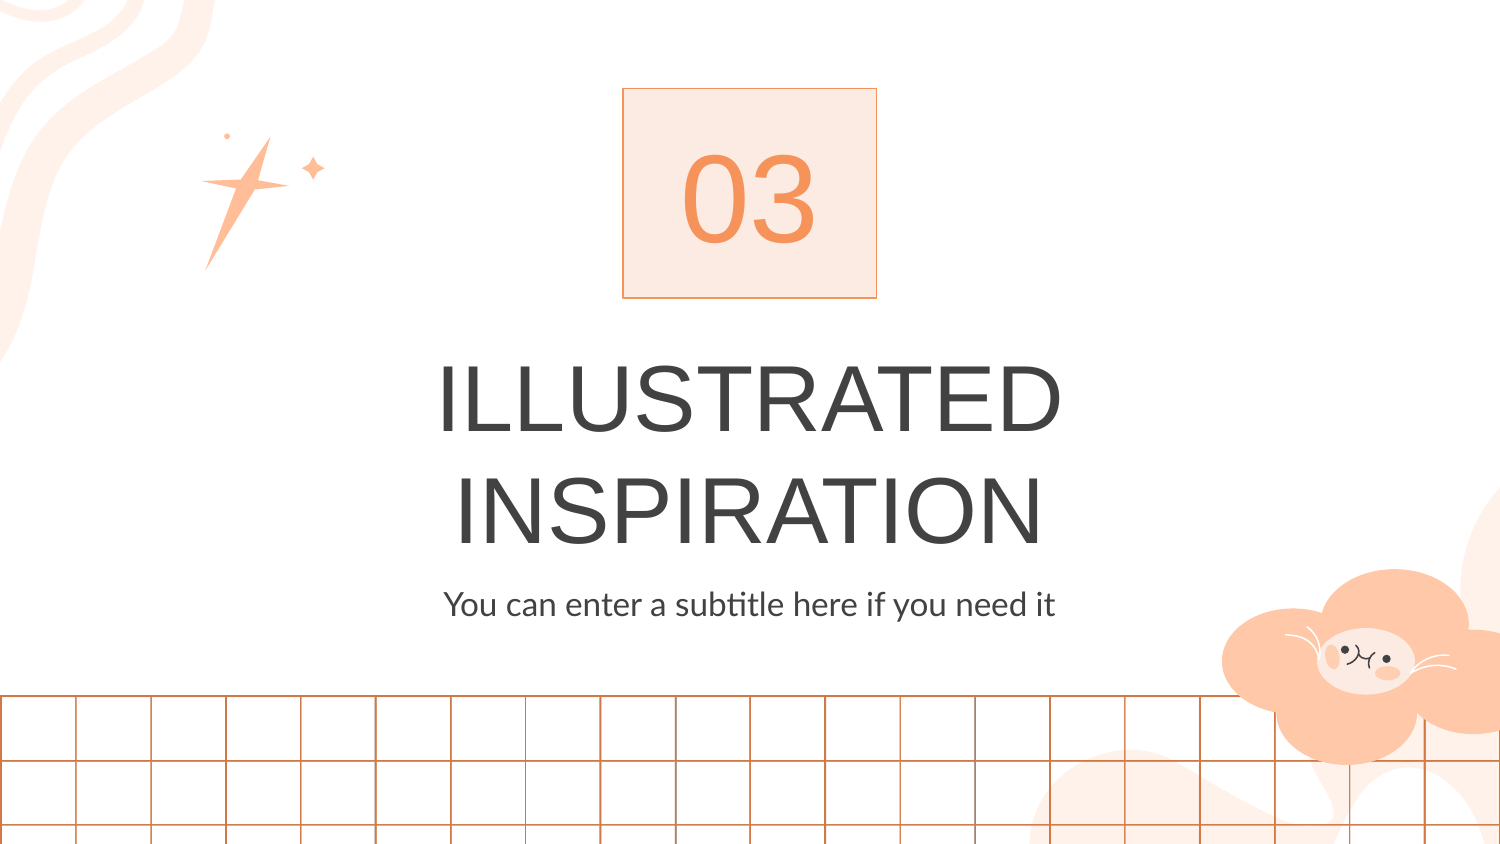

03

# ILLUSTRATED INSPIRATION
You can enter a subtitle here if you need it